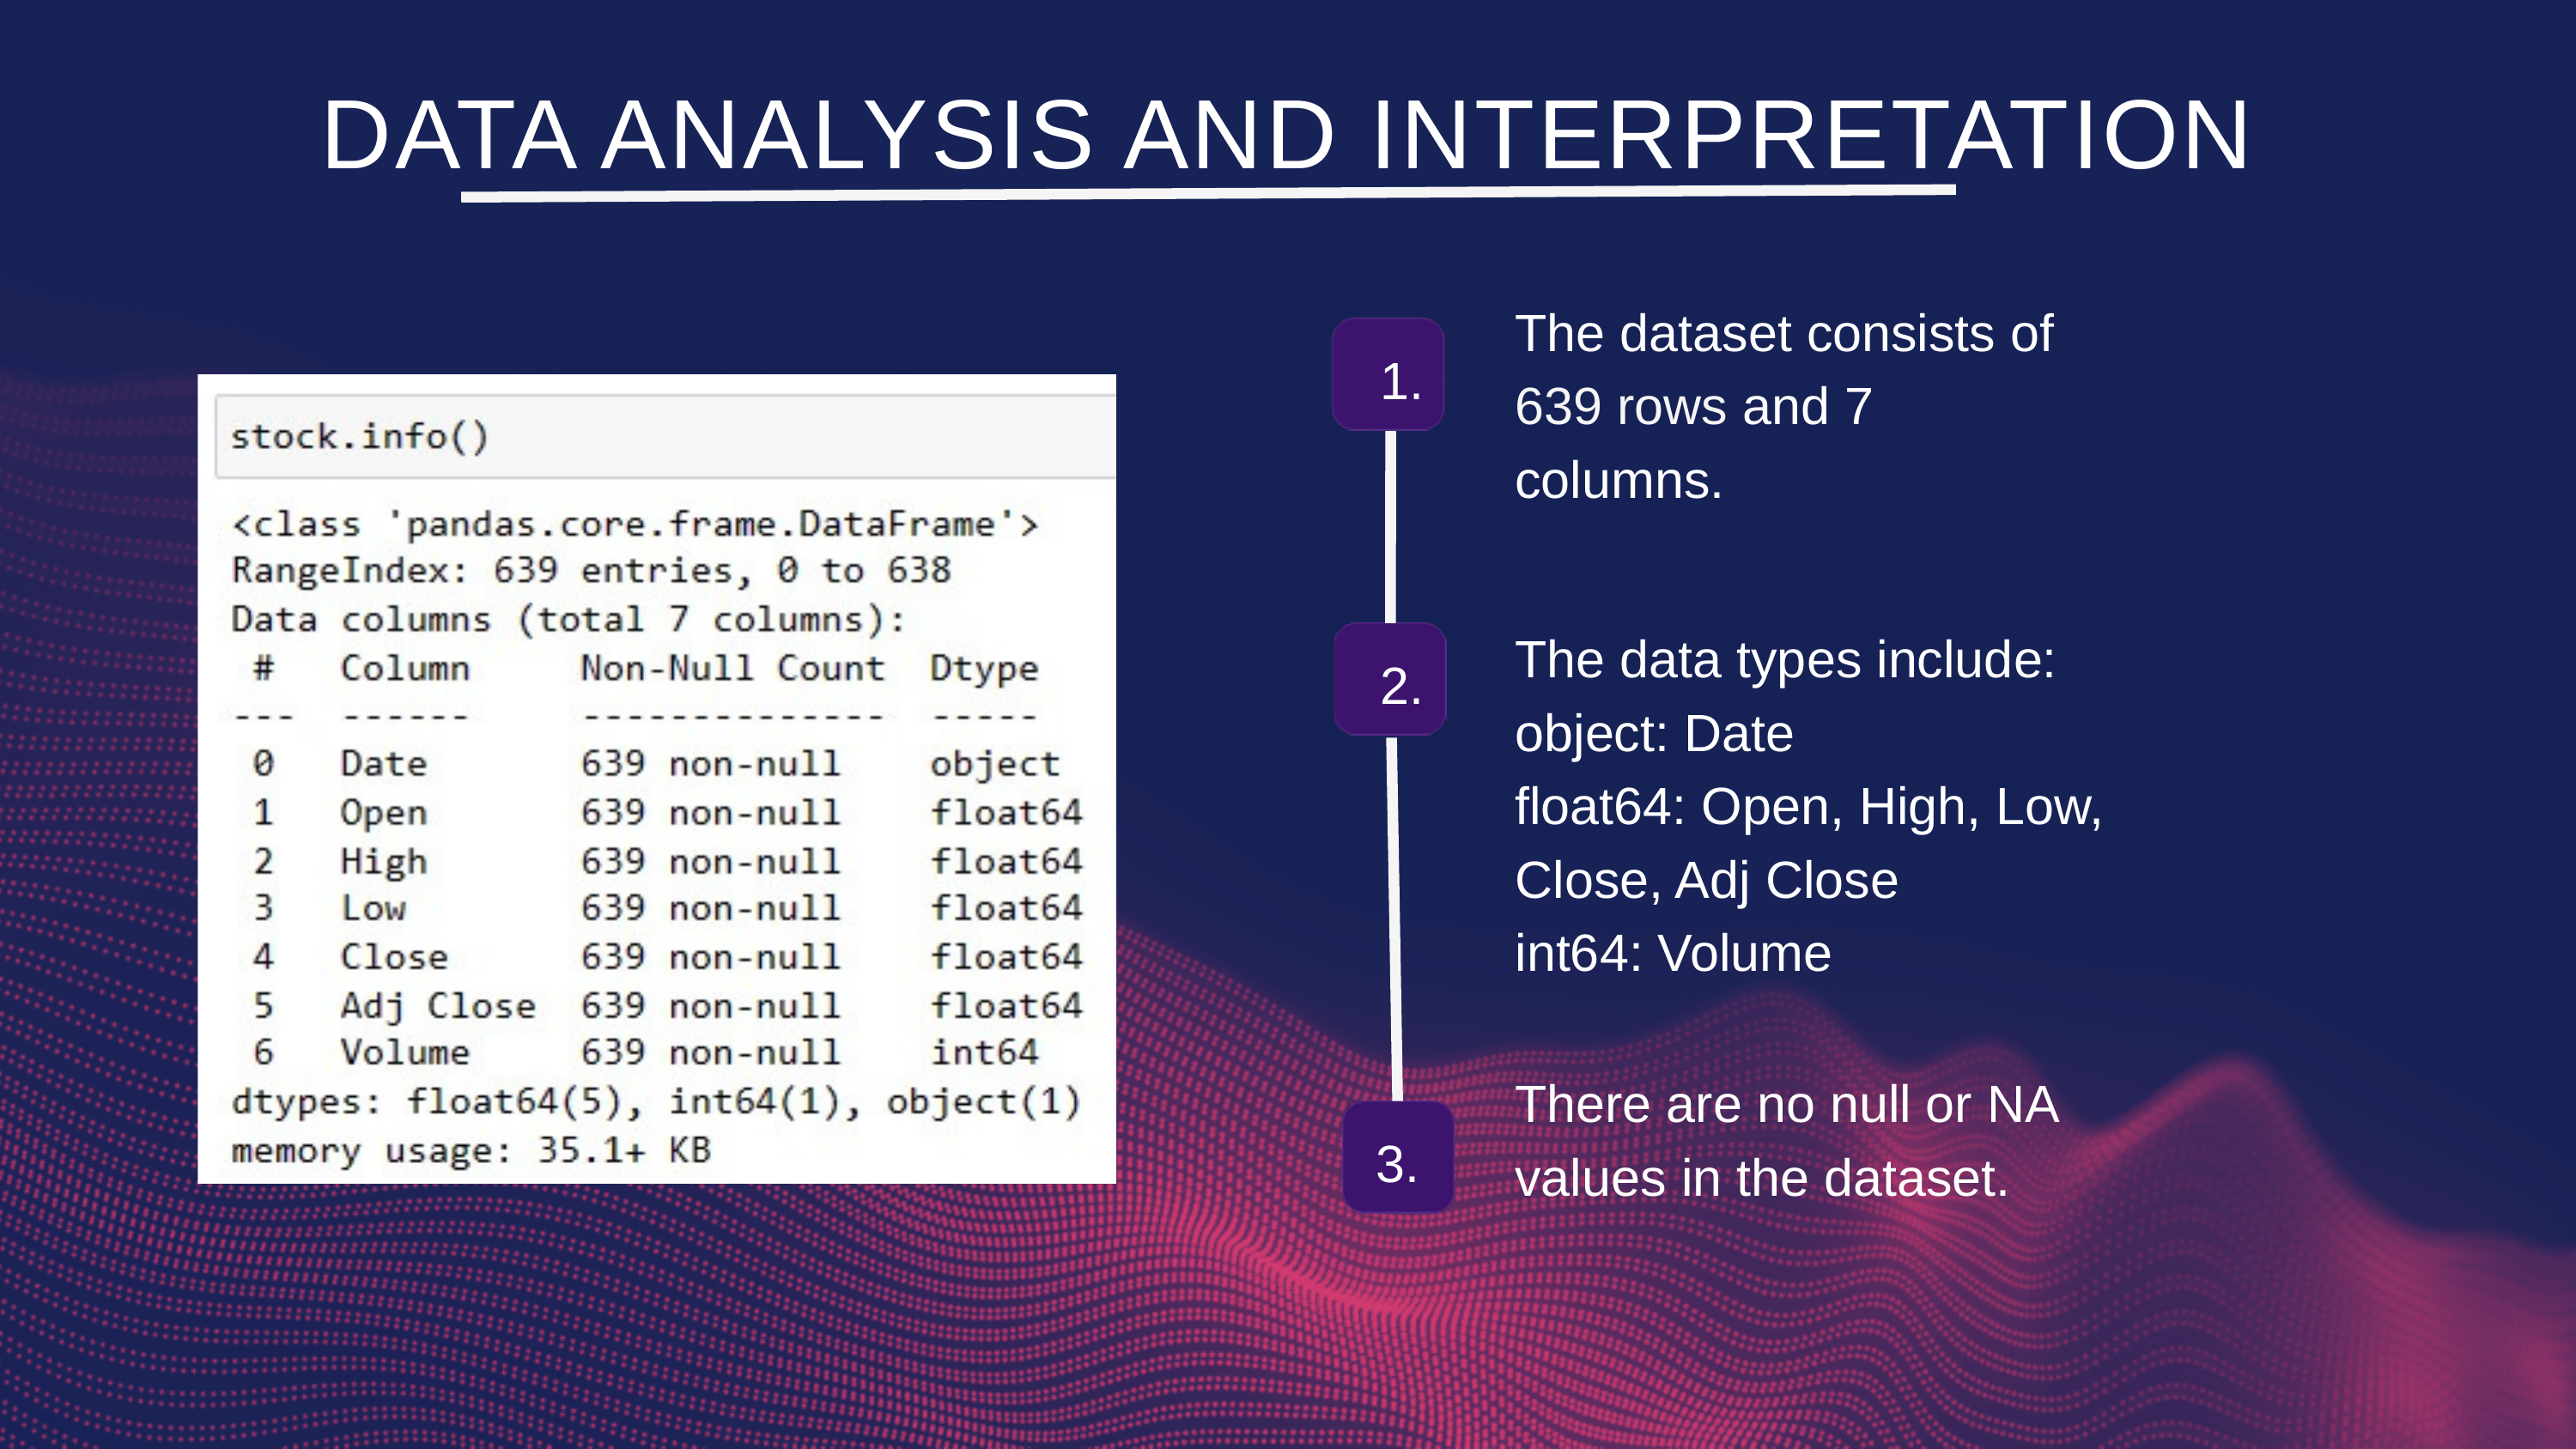

DATA ANALYSIS AND INTERPRETATION

The dataset consists of 639 rows and 7 columns.

1.

The data types include:
object: Date
float64: Open, High, Low, Close, Adj Close
int64: Volume

2.

There are no null or NA values in the dataset.

3.